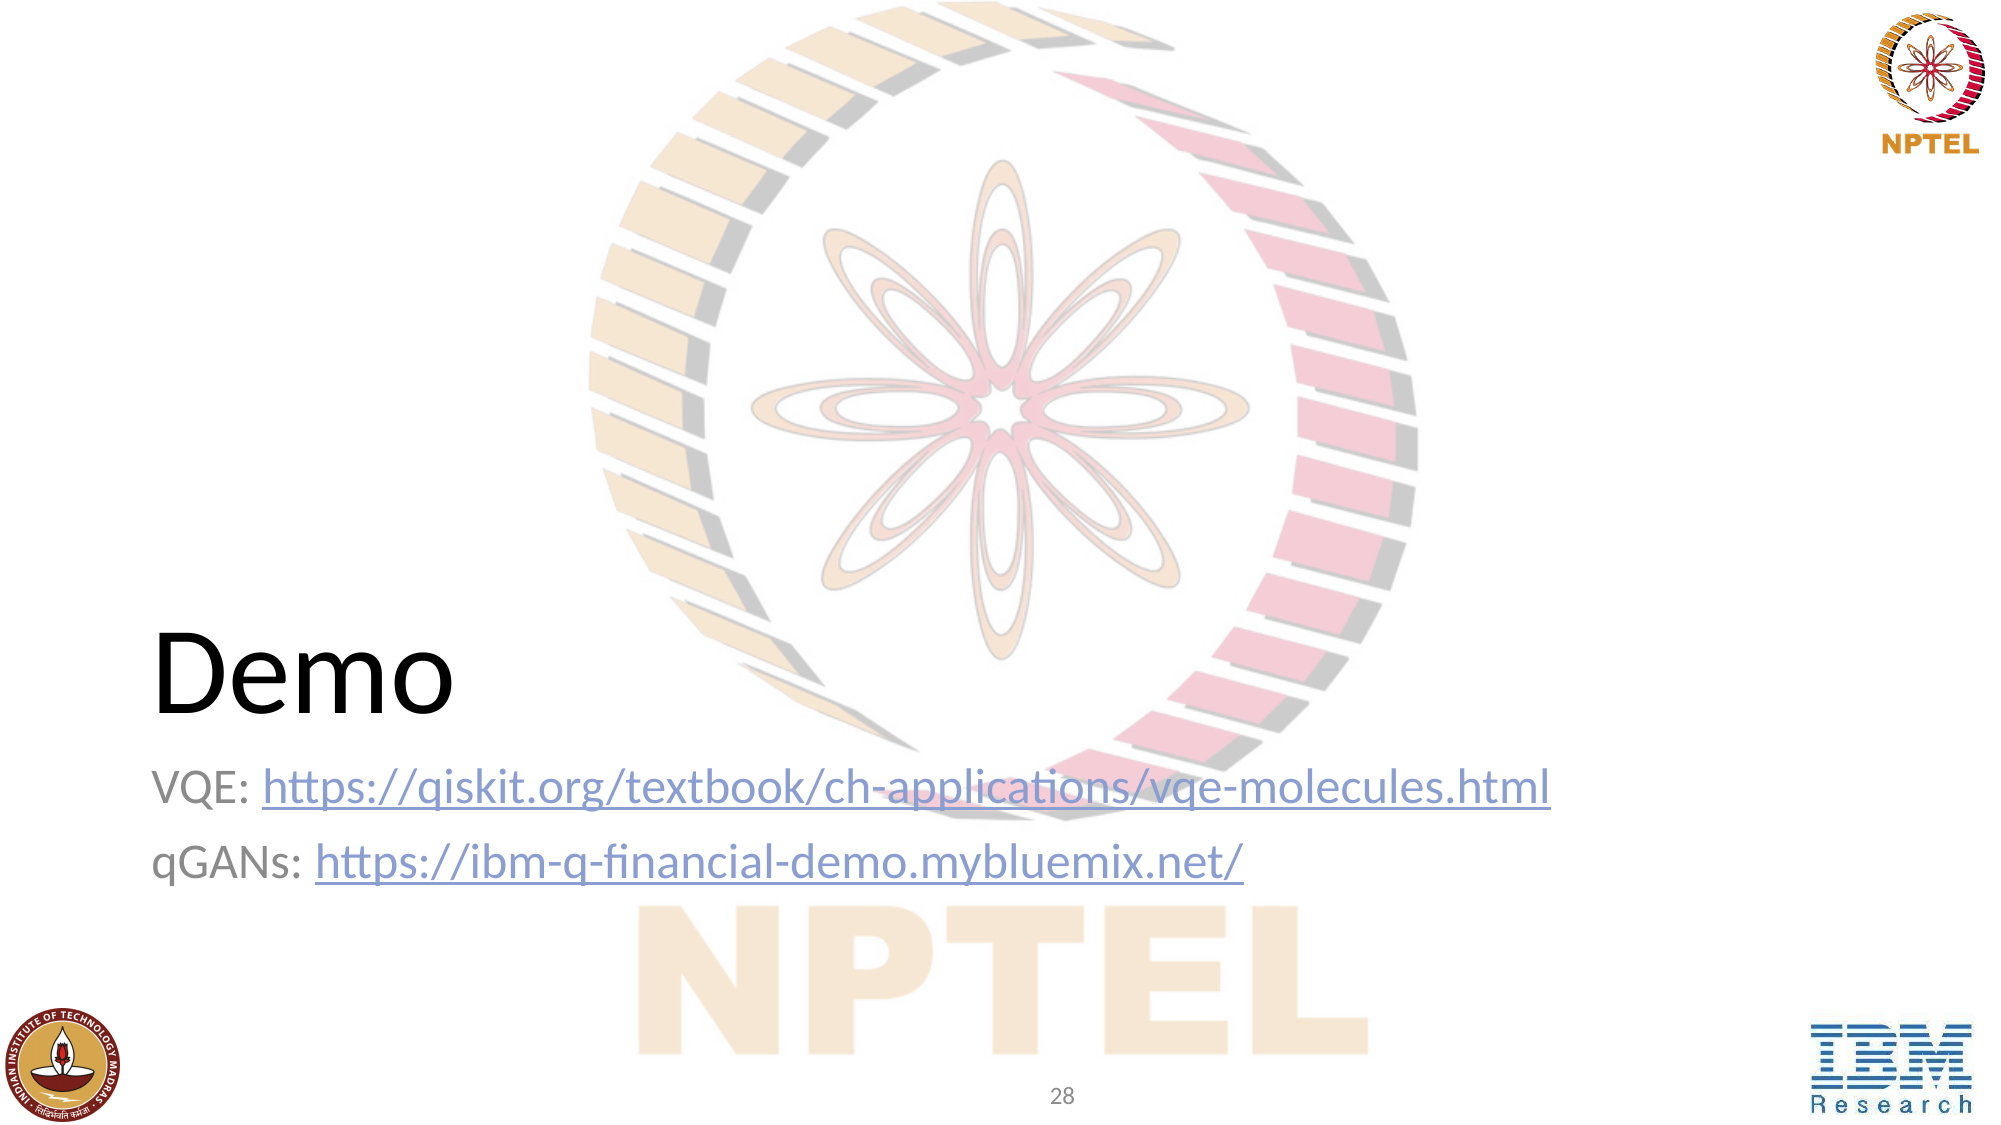

# Demo
VQE: https://qiskit.org/textbook/ch-applications/vqe-molecules.html
qGANs: https://ibm-q-financial-demo.mybluemix.net/
28